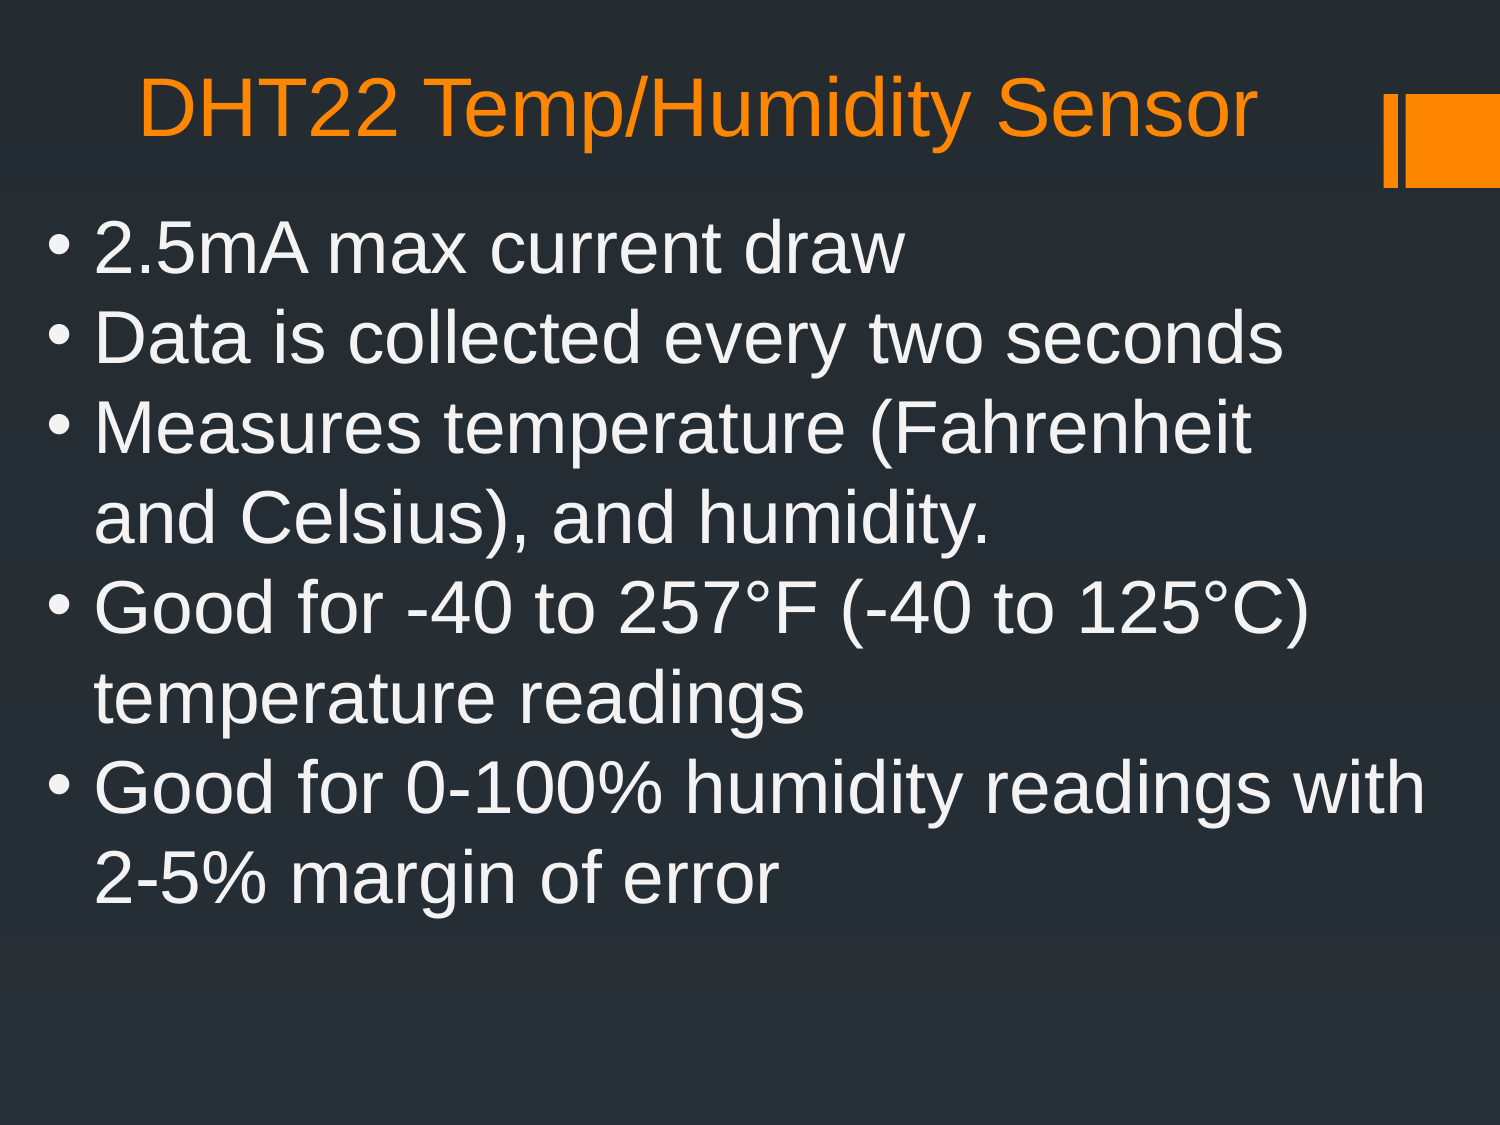

# DHT22 Temp/Humidity Sensor
2.5mA max current draw
Data is collected every two seconds
Measures temperature (Fahrenheit and Celsius), and humidity.
Good for -40 to 257°F (-40 to 125°C) temperature readings
Good for 0-100% humidity readings with 2-5% margin of error